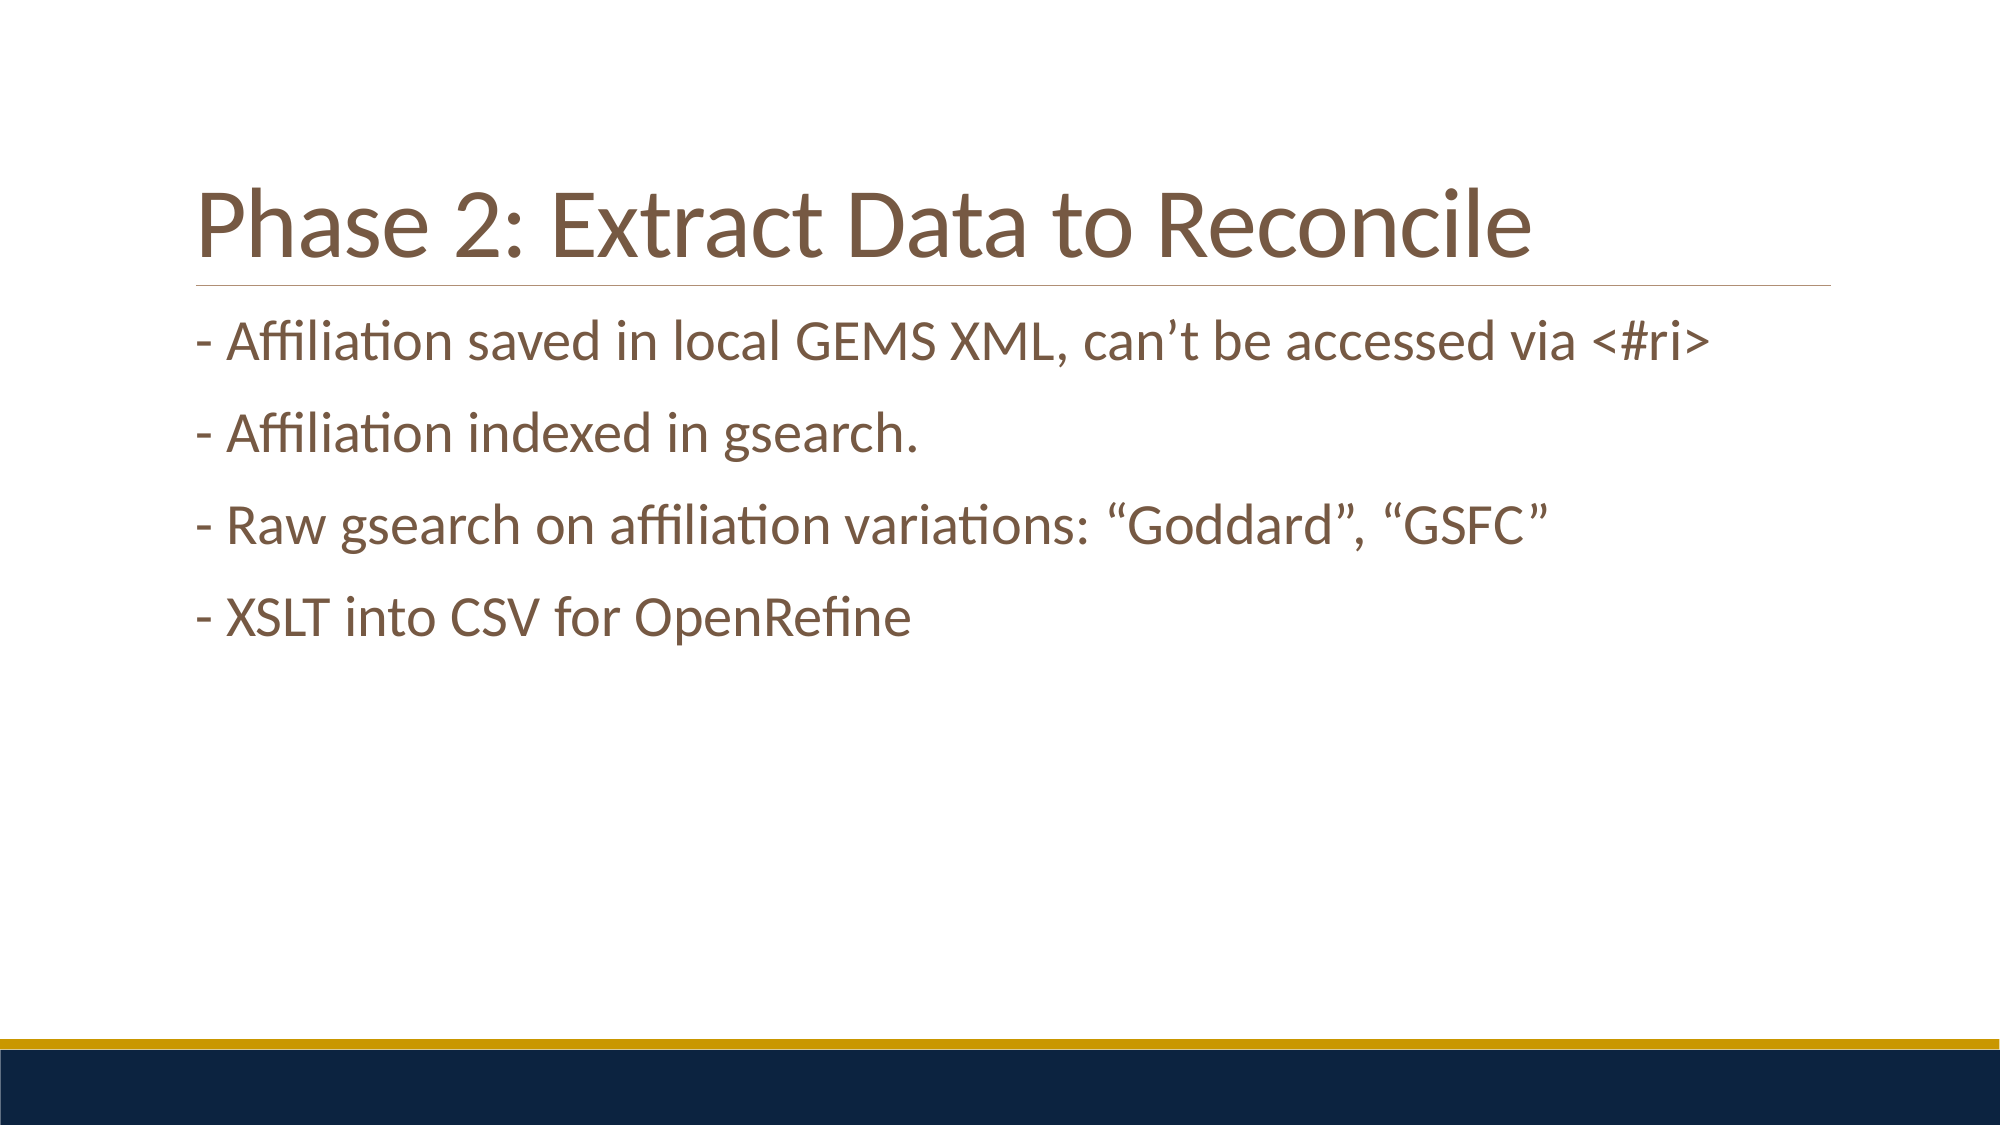

# Phase 2: Extract Data to Reconcile
- Affiliation saved in local GEMS XML, can’t be accessed via <#ri>
- Affiliation indexed in gsearch.
- Raw gsearch on affiliation variations: “Goddard”, “GSFC”
- XSLT into CSV for OpenRefine